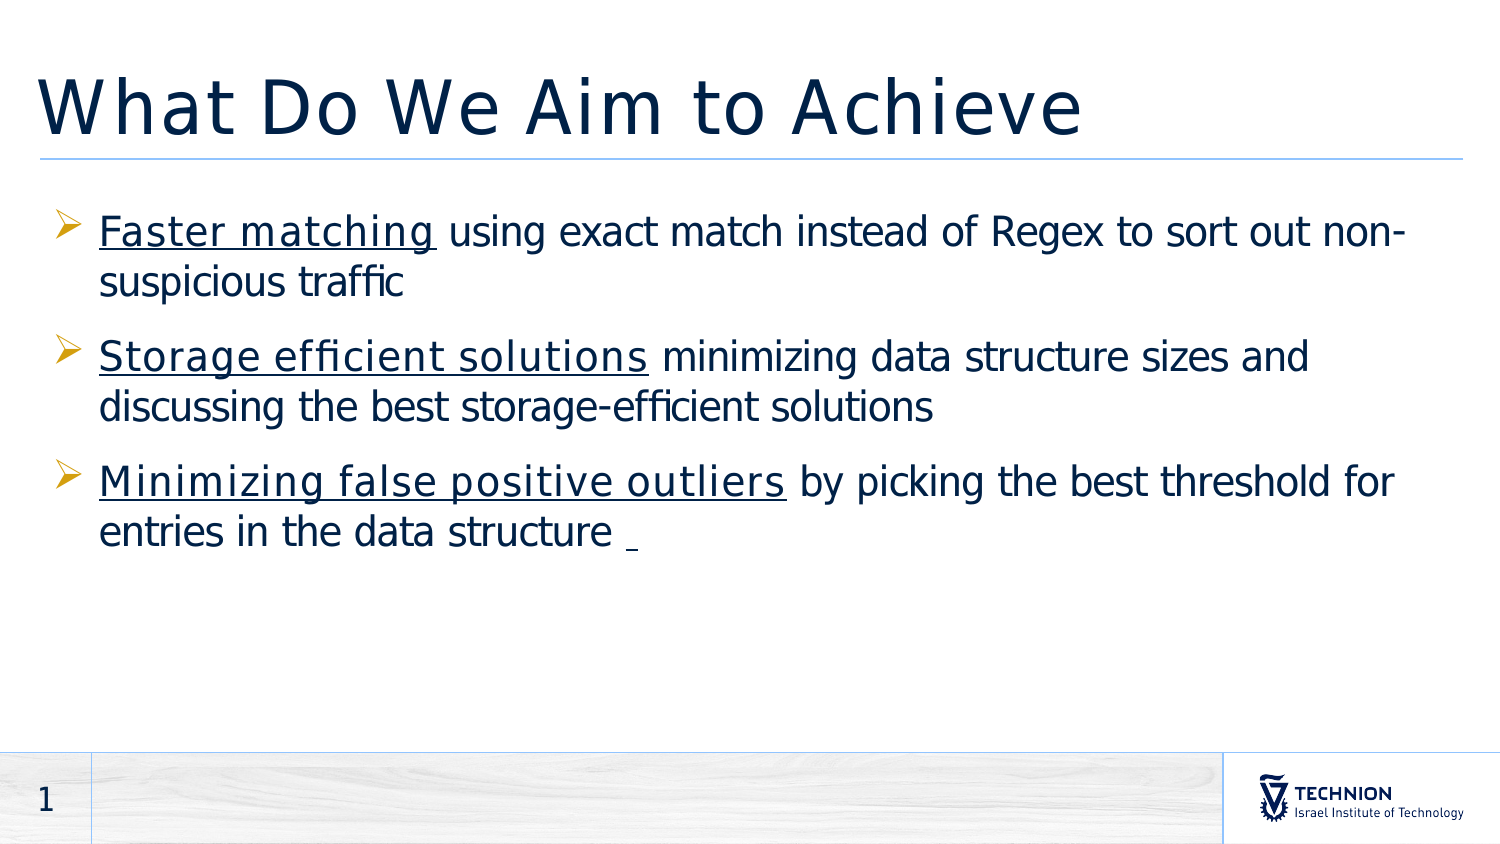

# What Do We Aim to Achieve
Faster matching using exact match instead of Regex to sort out non-suspicious traffic
Storage efficient solutions minimizing data structure sizes and discussing the best storage-efficient solutions
Minimizing false positive outliers by picking the best threshold for entries in the data structure

1